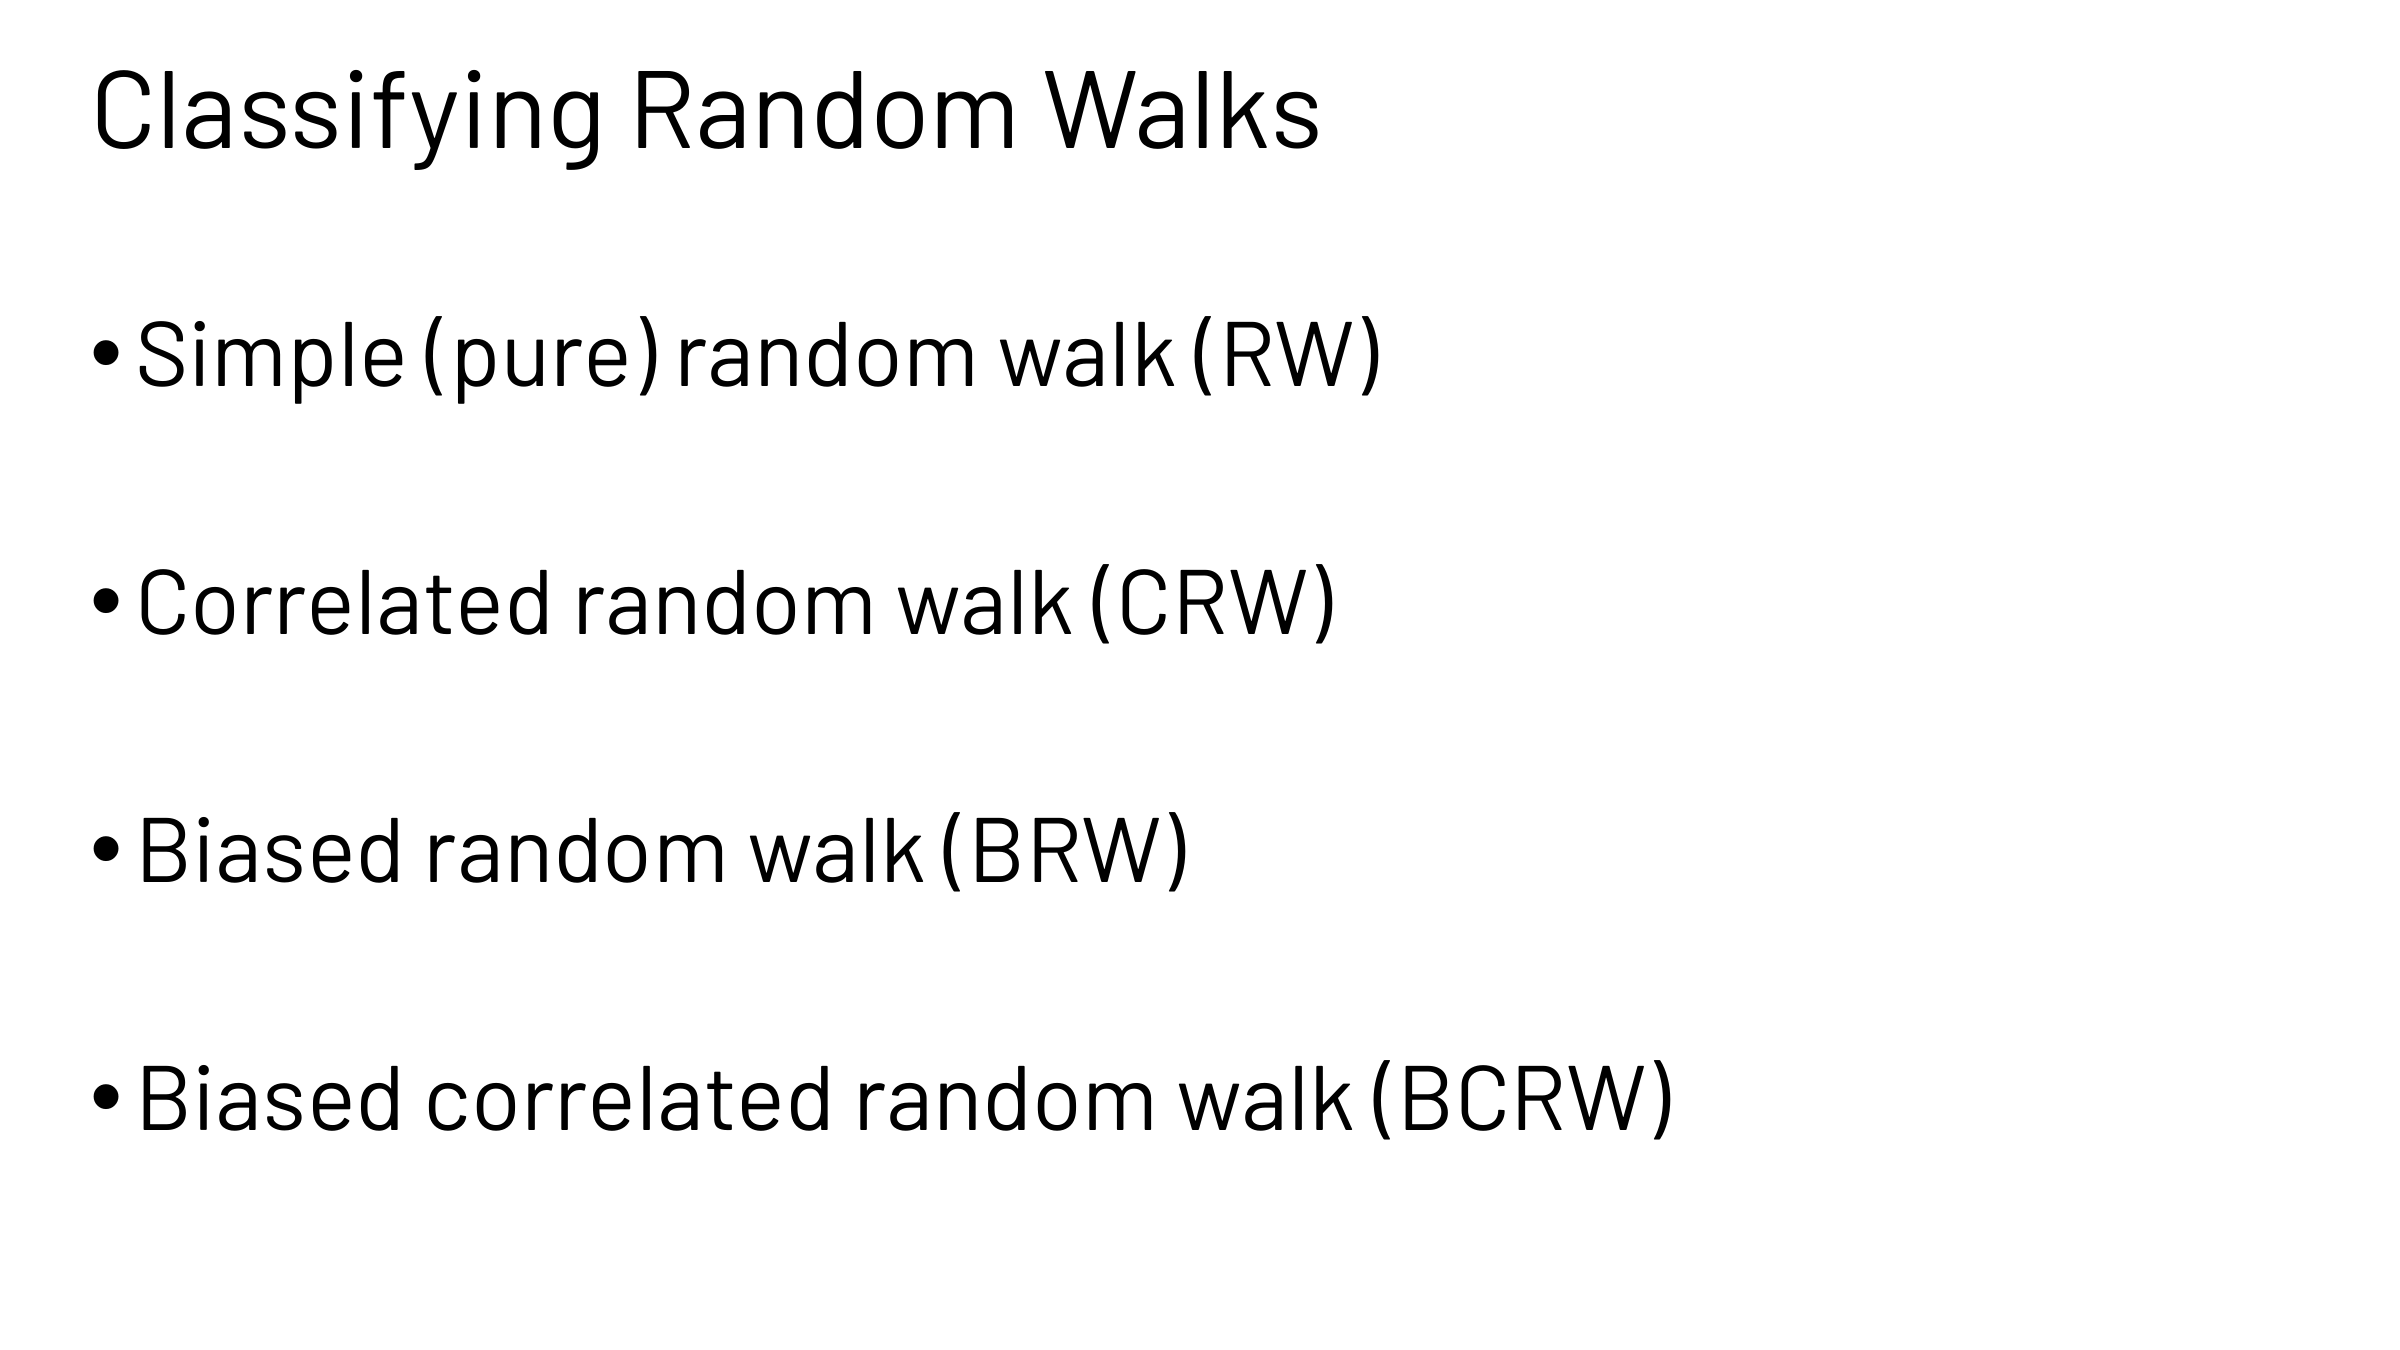

# Classifying Random Walks
Simple (pure) random walk (RW)

Correlated random walk (CRW)

Biased random walk (BRW)

Biased correlated random walk (BCRW)